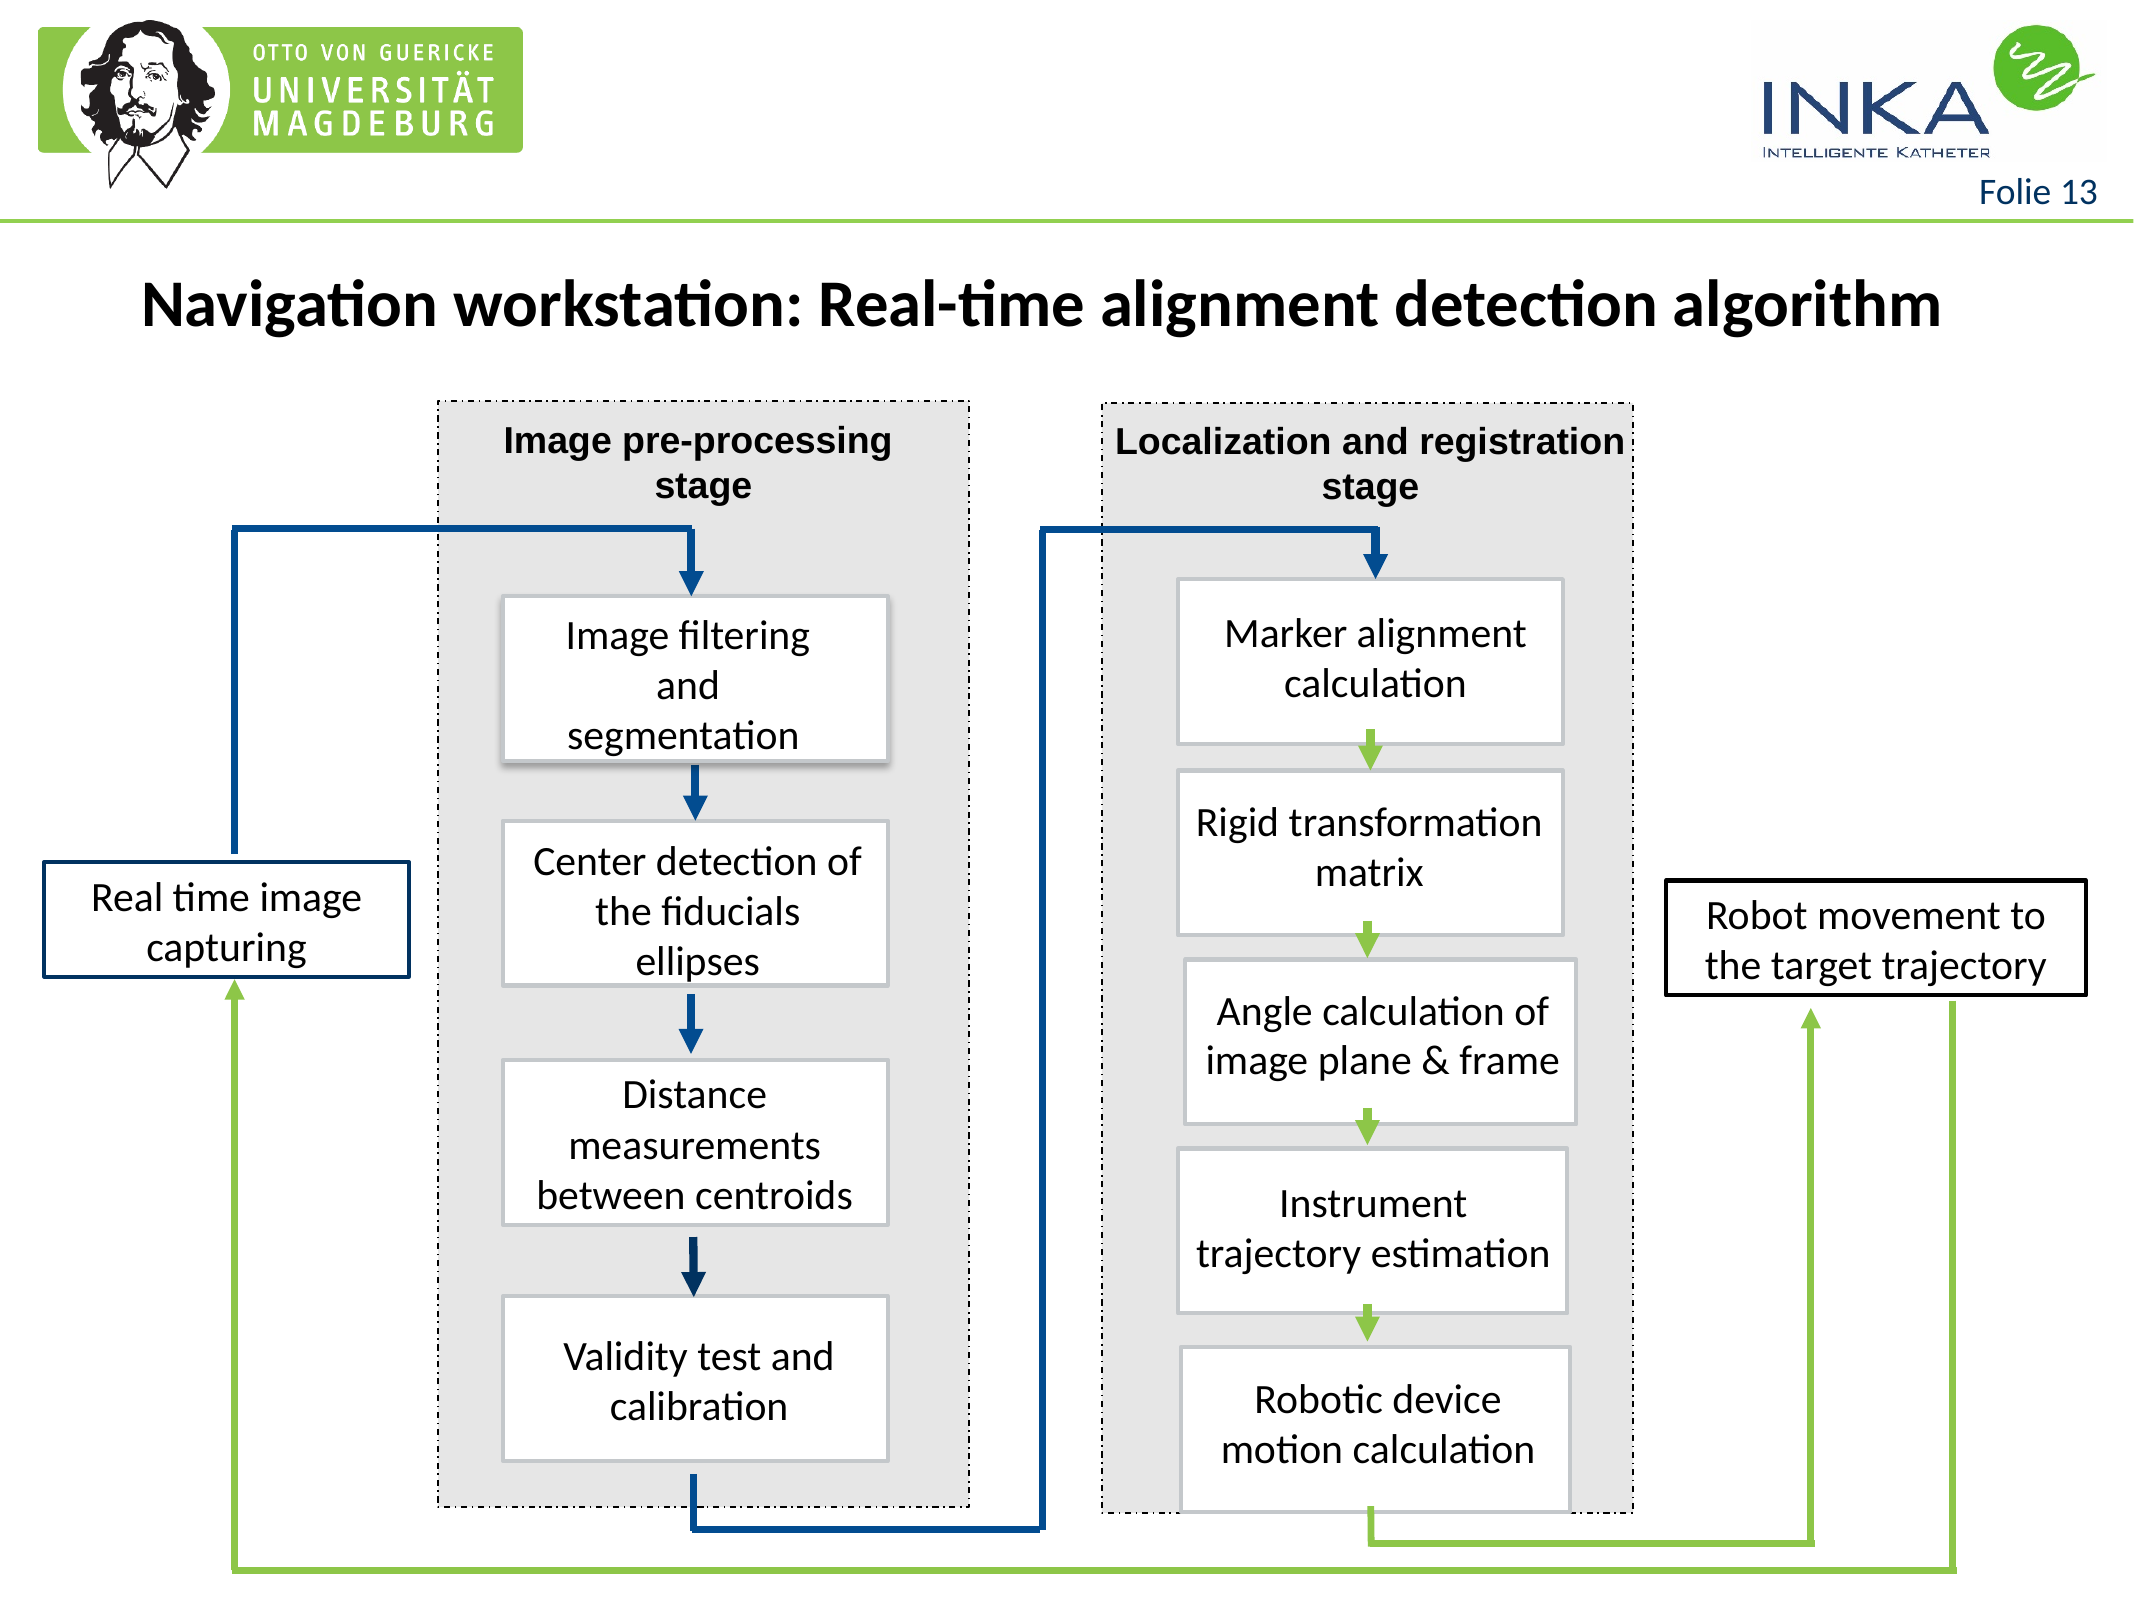

Navigation workstation: Real-time alignment detection algorithm

Localization and registration stage
Image pre-processing
stage
Marker alignment calculation

Rigid transformation matrix

Angle calculation of image plane & frame

Instrument trajectory estimation

Marker alignment calculation
Image filtering
 and
segmentation
Center detection of the fiducials ellipses
Real time image capturing
Robot movement to the target trajectory
Distance measurements between centroids
Validity test and calibration

Rigid transformation matrix
Angle calculation of image plane & frame
Instrument trajectory estimation
Robotic device motion calculation